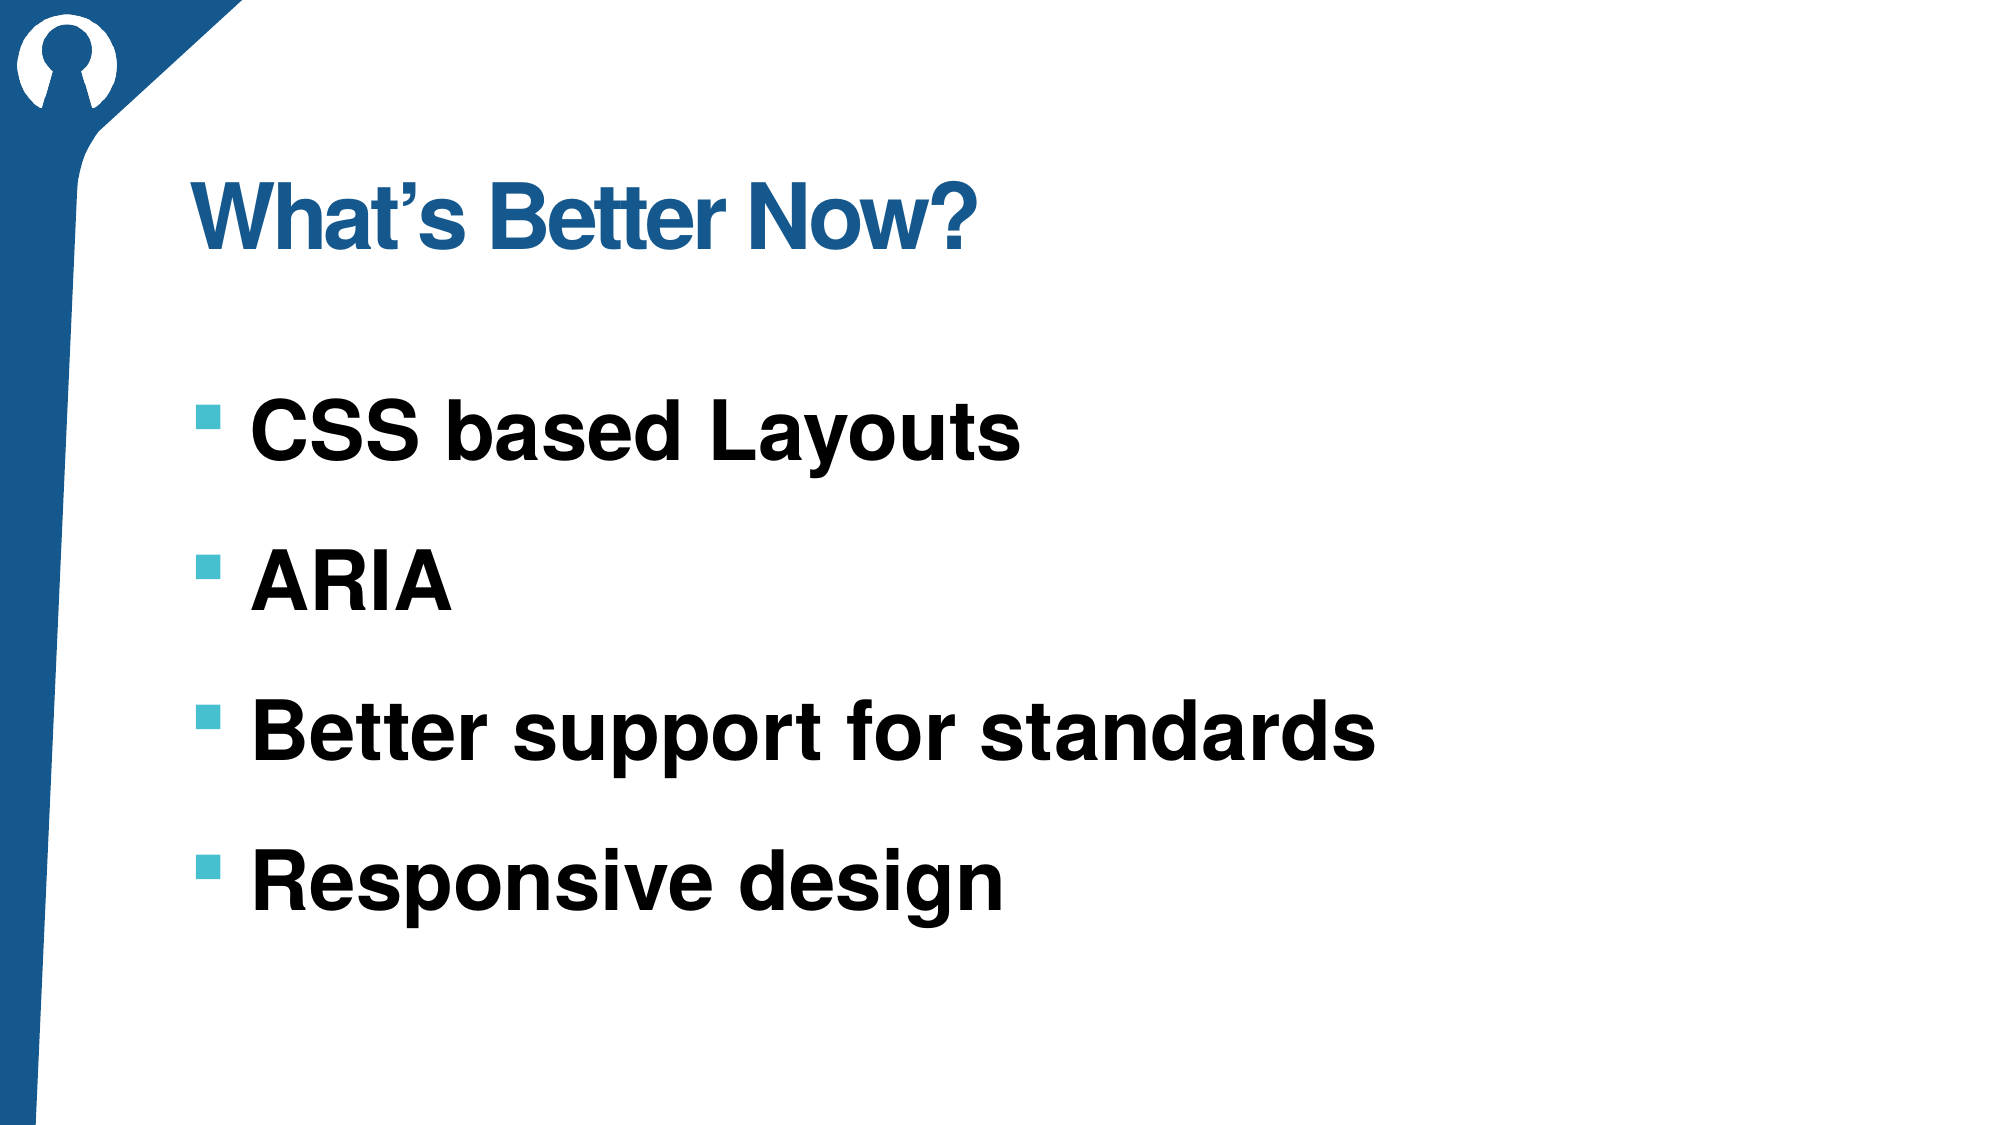

# What’s Better Now?
CSS based Layouts
ARIA
Better support for standards
Responsive design